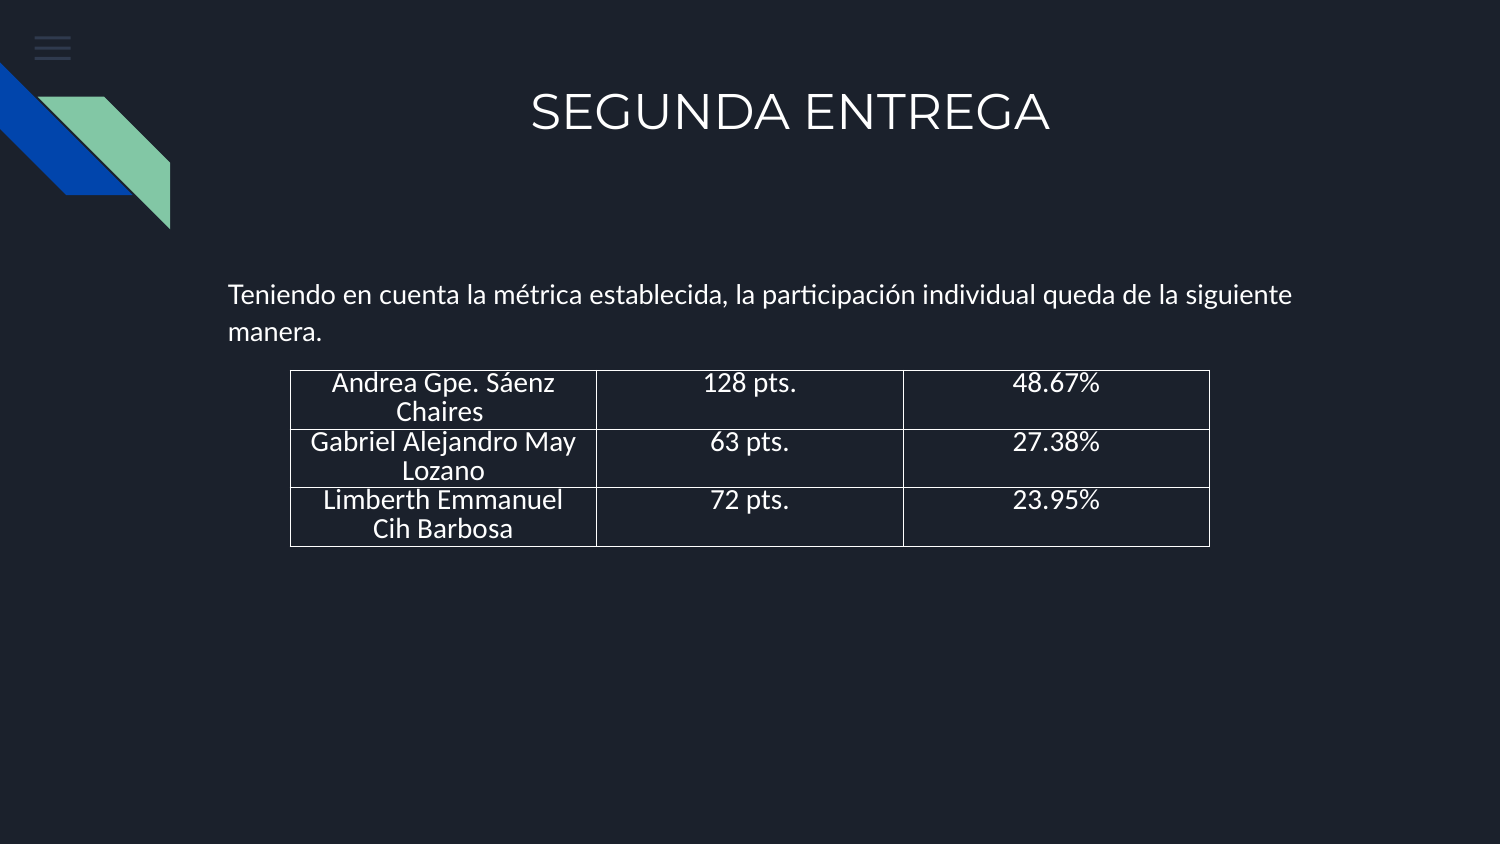

# SEGUNDA ENTREGA
Teniendo en cuenta la métrica establecida, la participación individual queda de la siguiente manera.

| Andrea Gpe. Sáenz Chaires | 128 pts. | 48.67% |
| --- | --- | --- |
| Gabriel Alejandro May Lozano | 63 pts. | 27.38% |
| Limberth Emmanuel Cih Barbosa | 72 pts. | 23.95% |